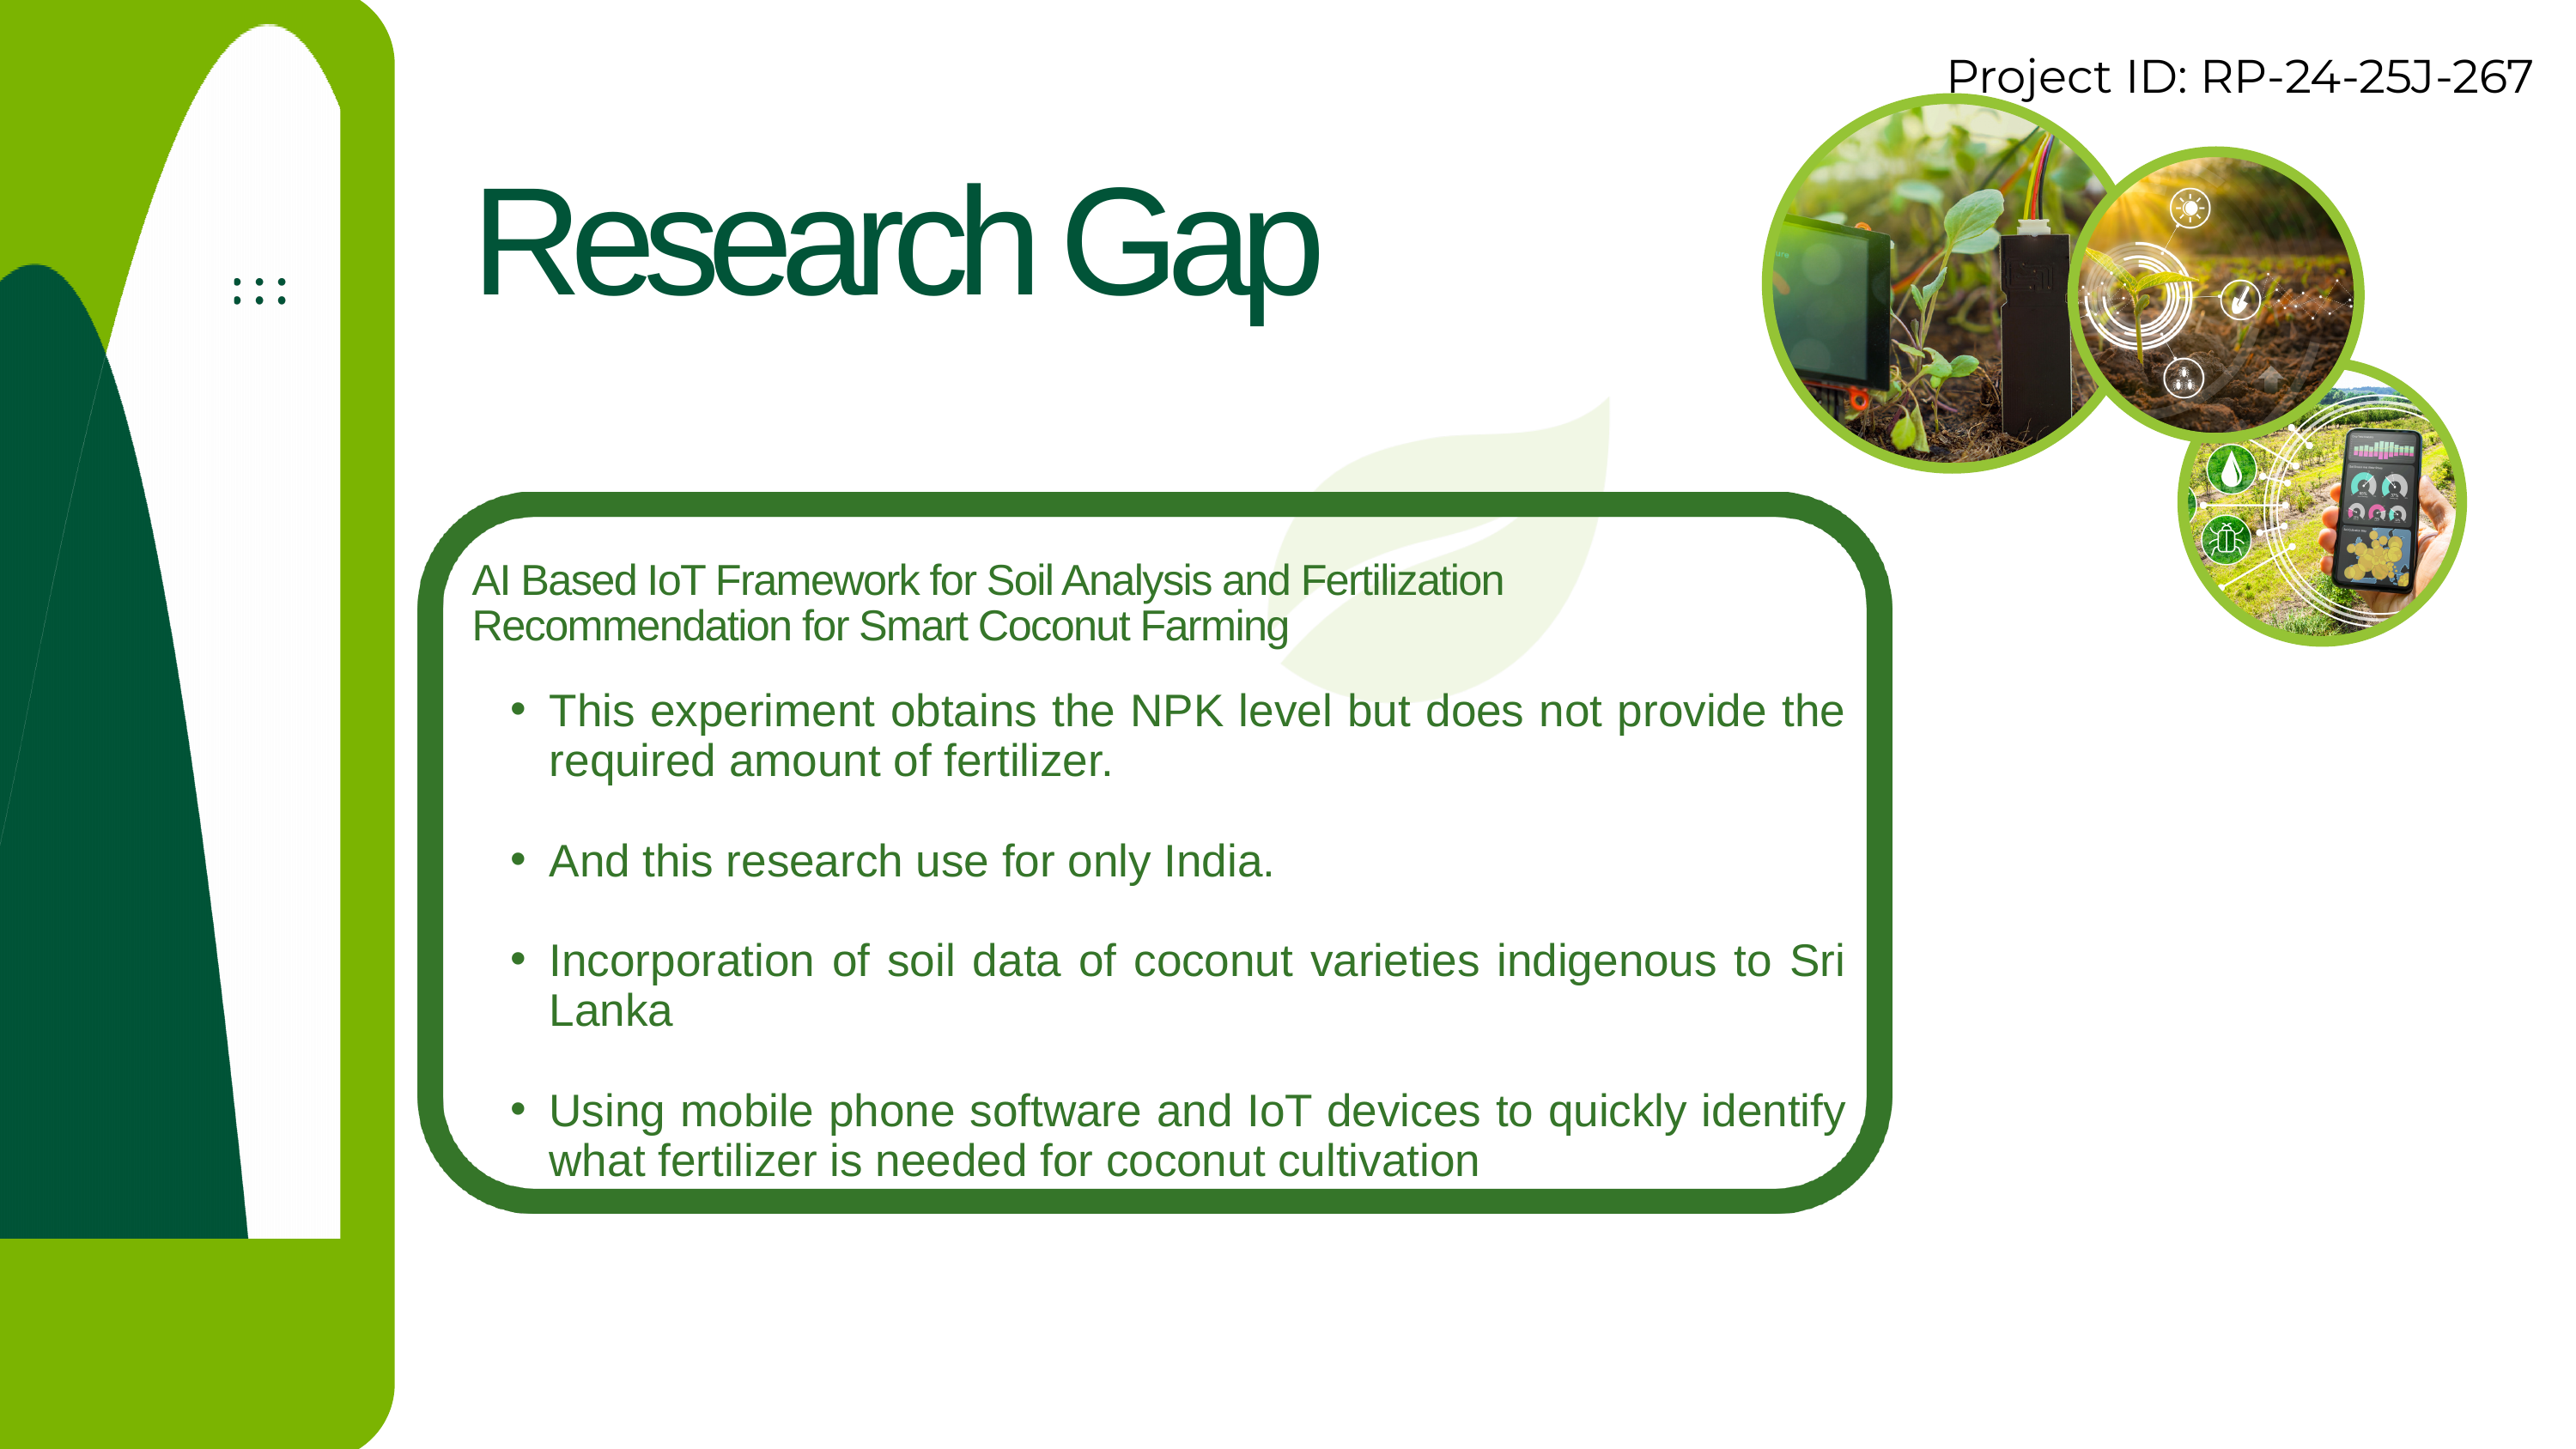

Project ID: RP-24-25J-267​

Research Gap

AI Based IoT Framework for Soil Analysis and Fertilization Recommendation for Smart Coconut Farming
This experiment obtains the NPK level but does not provide the required amount of fertilizer.

And this research use for only India.

Incorporation of soil data of coconut varieties indigenous to Sri Lanka

Using mobile phone software and IoT devices to quickly identify what fertilizer is needed for coconut cultivation